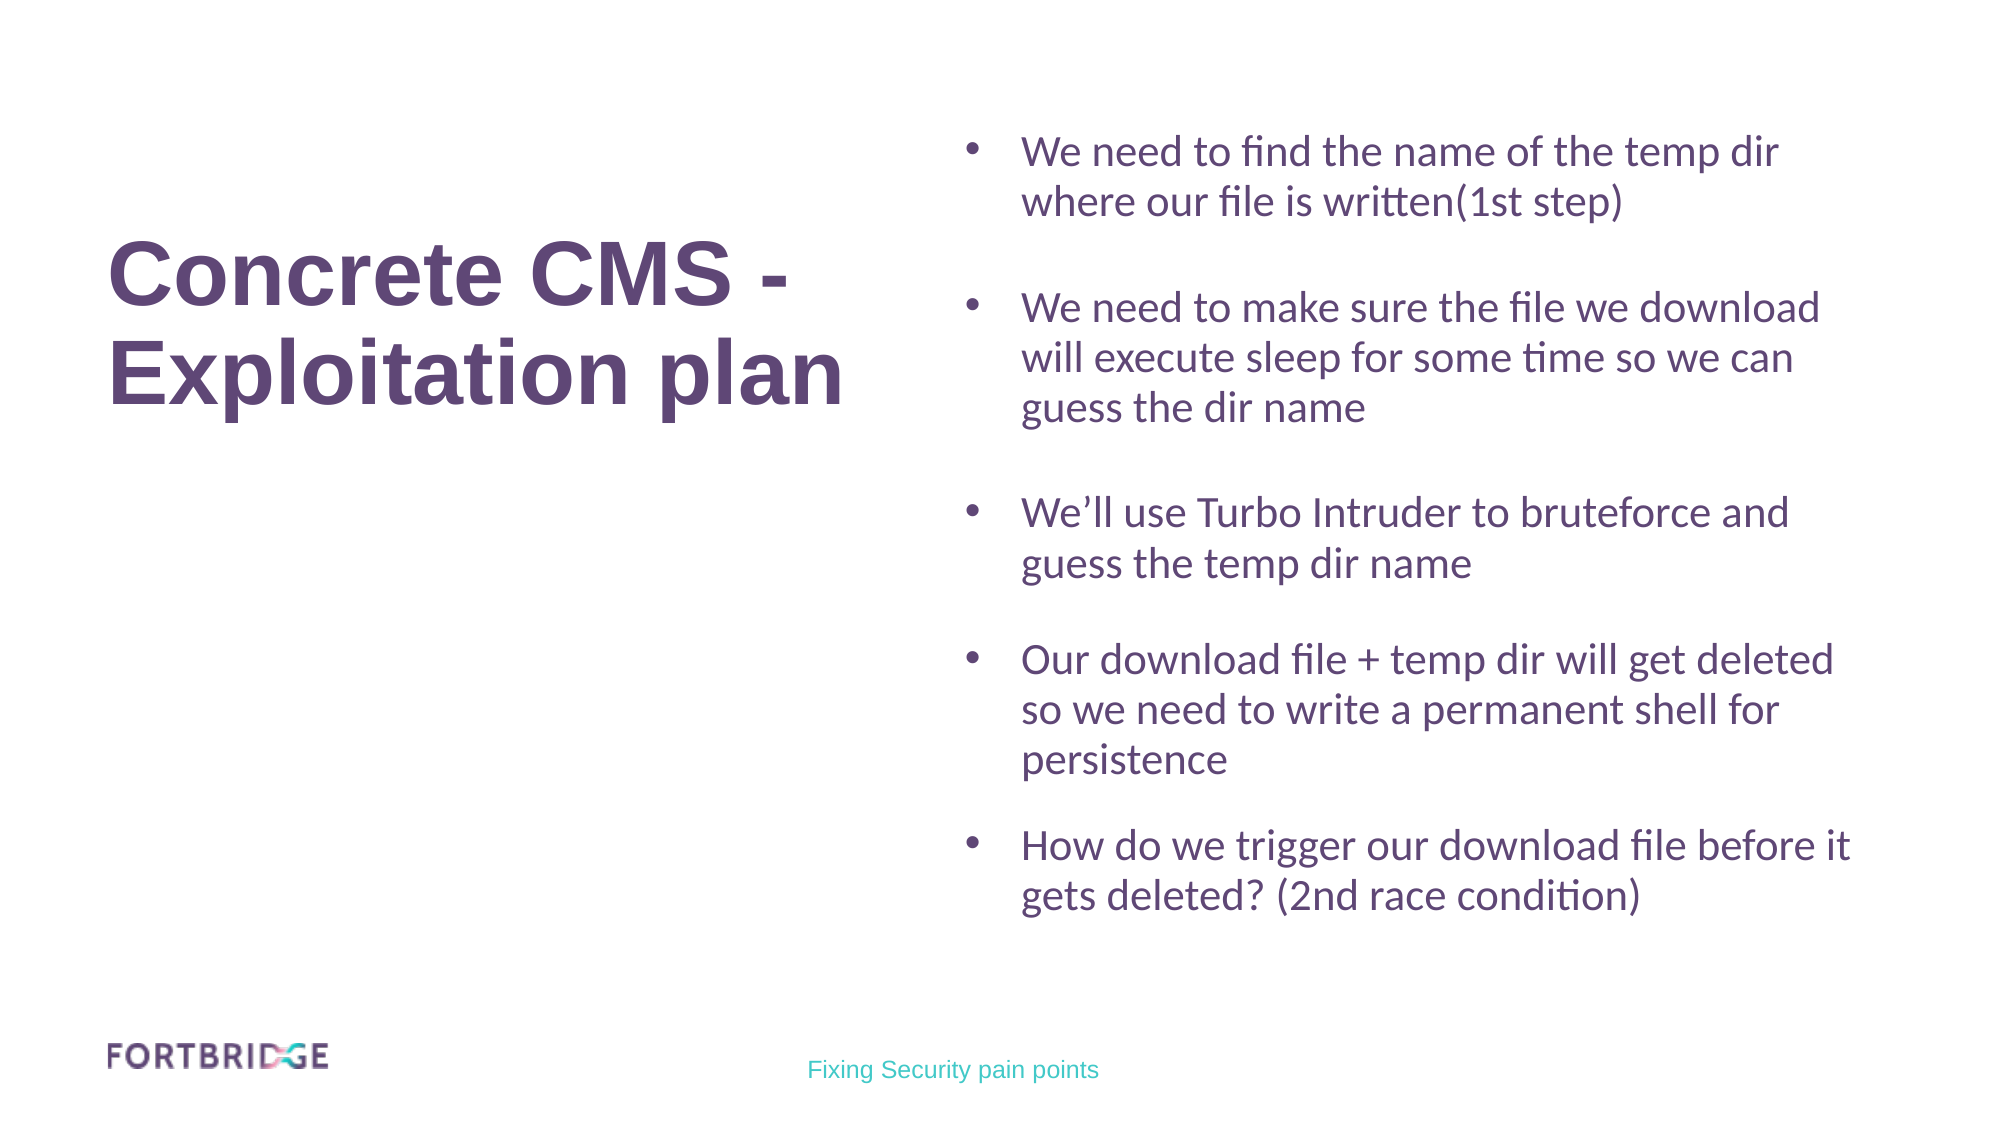

We need to find the name of the temp dir where our file is written(1st step)
Concrete CMS -  Exploitation plan
We need to make sure the file we download will execute sleep for some time so we can guess the dir name
We’ll use Turbo Intruder to bruteforce and guess the temp dir name
Our download file + temp dir will get deleted so we need to write a permanent shell for persistence
How do we trigger our download file before it gets deleted? (2nd race condition)

Fixing Security pain points